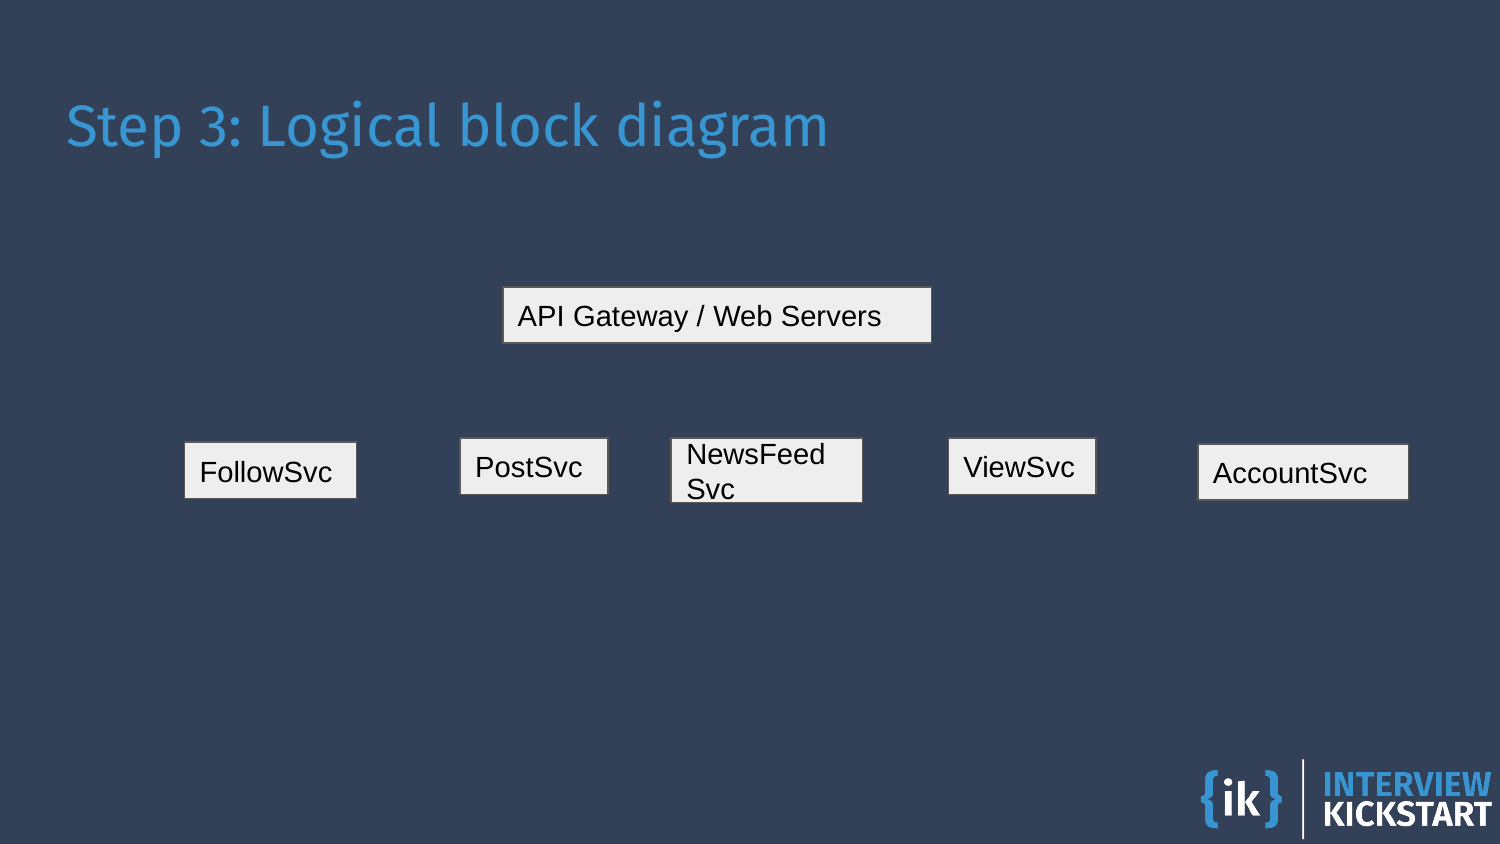

# Step 3: Logical block diagram

API Gateway / Web Servers
PostSvc
NewsFeed
Svc
ViewSvc
FollowSvc
AccountSvc